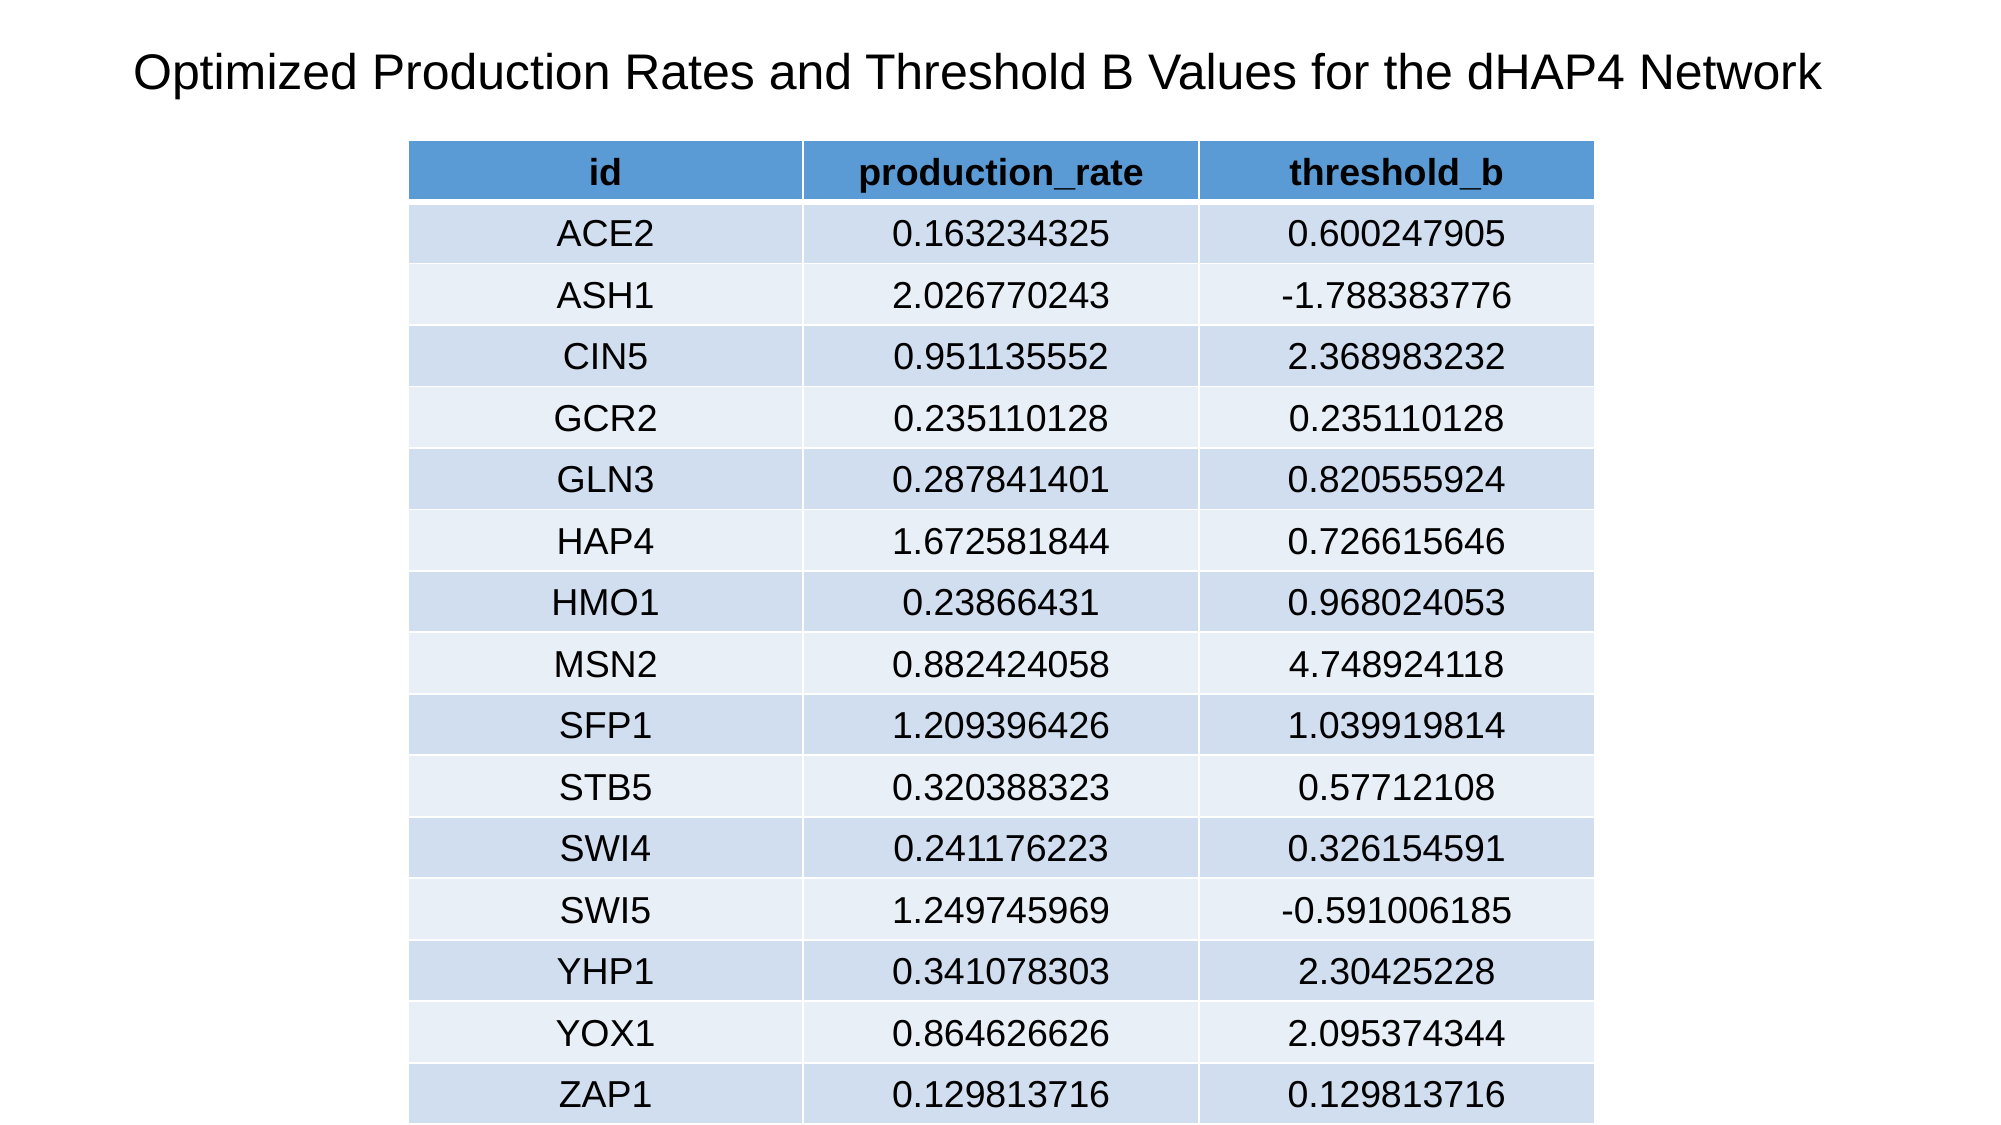

Optimized Production Rates and Threshold B Values for the dHAP4 Network
| id | production\_rate | threshold\_b |
| --- | --- | --- |
| ACE2 | 0.163234325 | 0.600247905 |
| ASH1 | 2.026770243 | -1.788383776 |
| CIN5 | 0.951135552 | 2.368983232 |
| GCR2 | 0.235110128 | 0.235110128 |
| GLN3 | 0.287841401 | 0.820555924 |
| HAP4 | 1.672581844 | 0.726615646 |
| HMO1 | 0.23866431 | 0.968024053 |
| MSN2 | 0.882424058 | 4.748924118 |
| SFP1 | 1.209396426 | 1.039919814 |
| STB5 | 0.320388323 | 0.57712108 |
| SWI4 | 0.241176223 | 0.326154591 |
| SWI5 | 1.249745969 | -0.591006185 |
| YHP1 | 0.341078303 | 2.30425228 |
| YOX1 | 0.864626626 | 2.095374344 |
| ZAP1 | 0.129813716 | 0.129813716 |